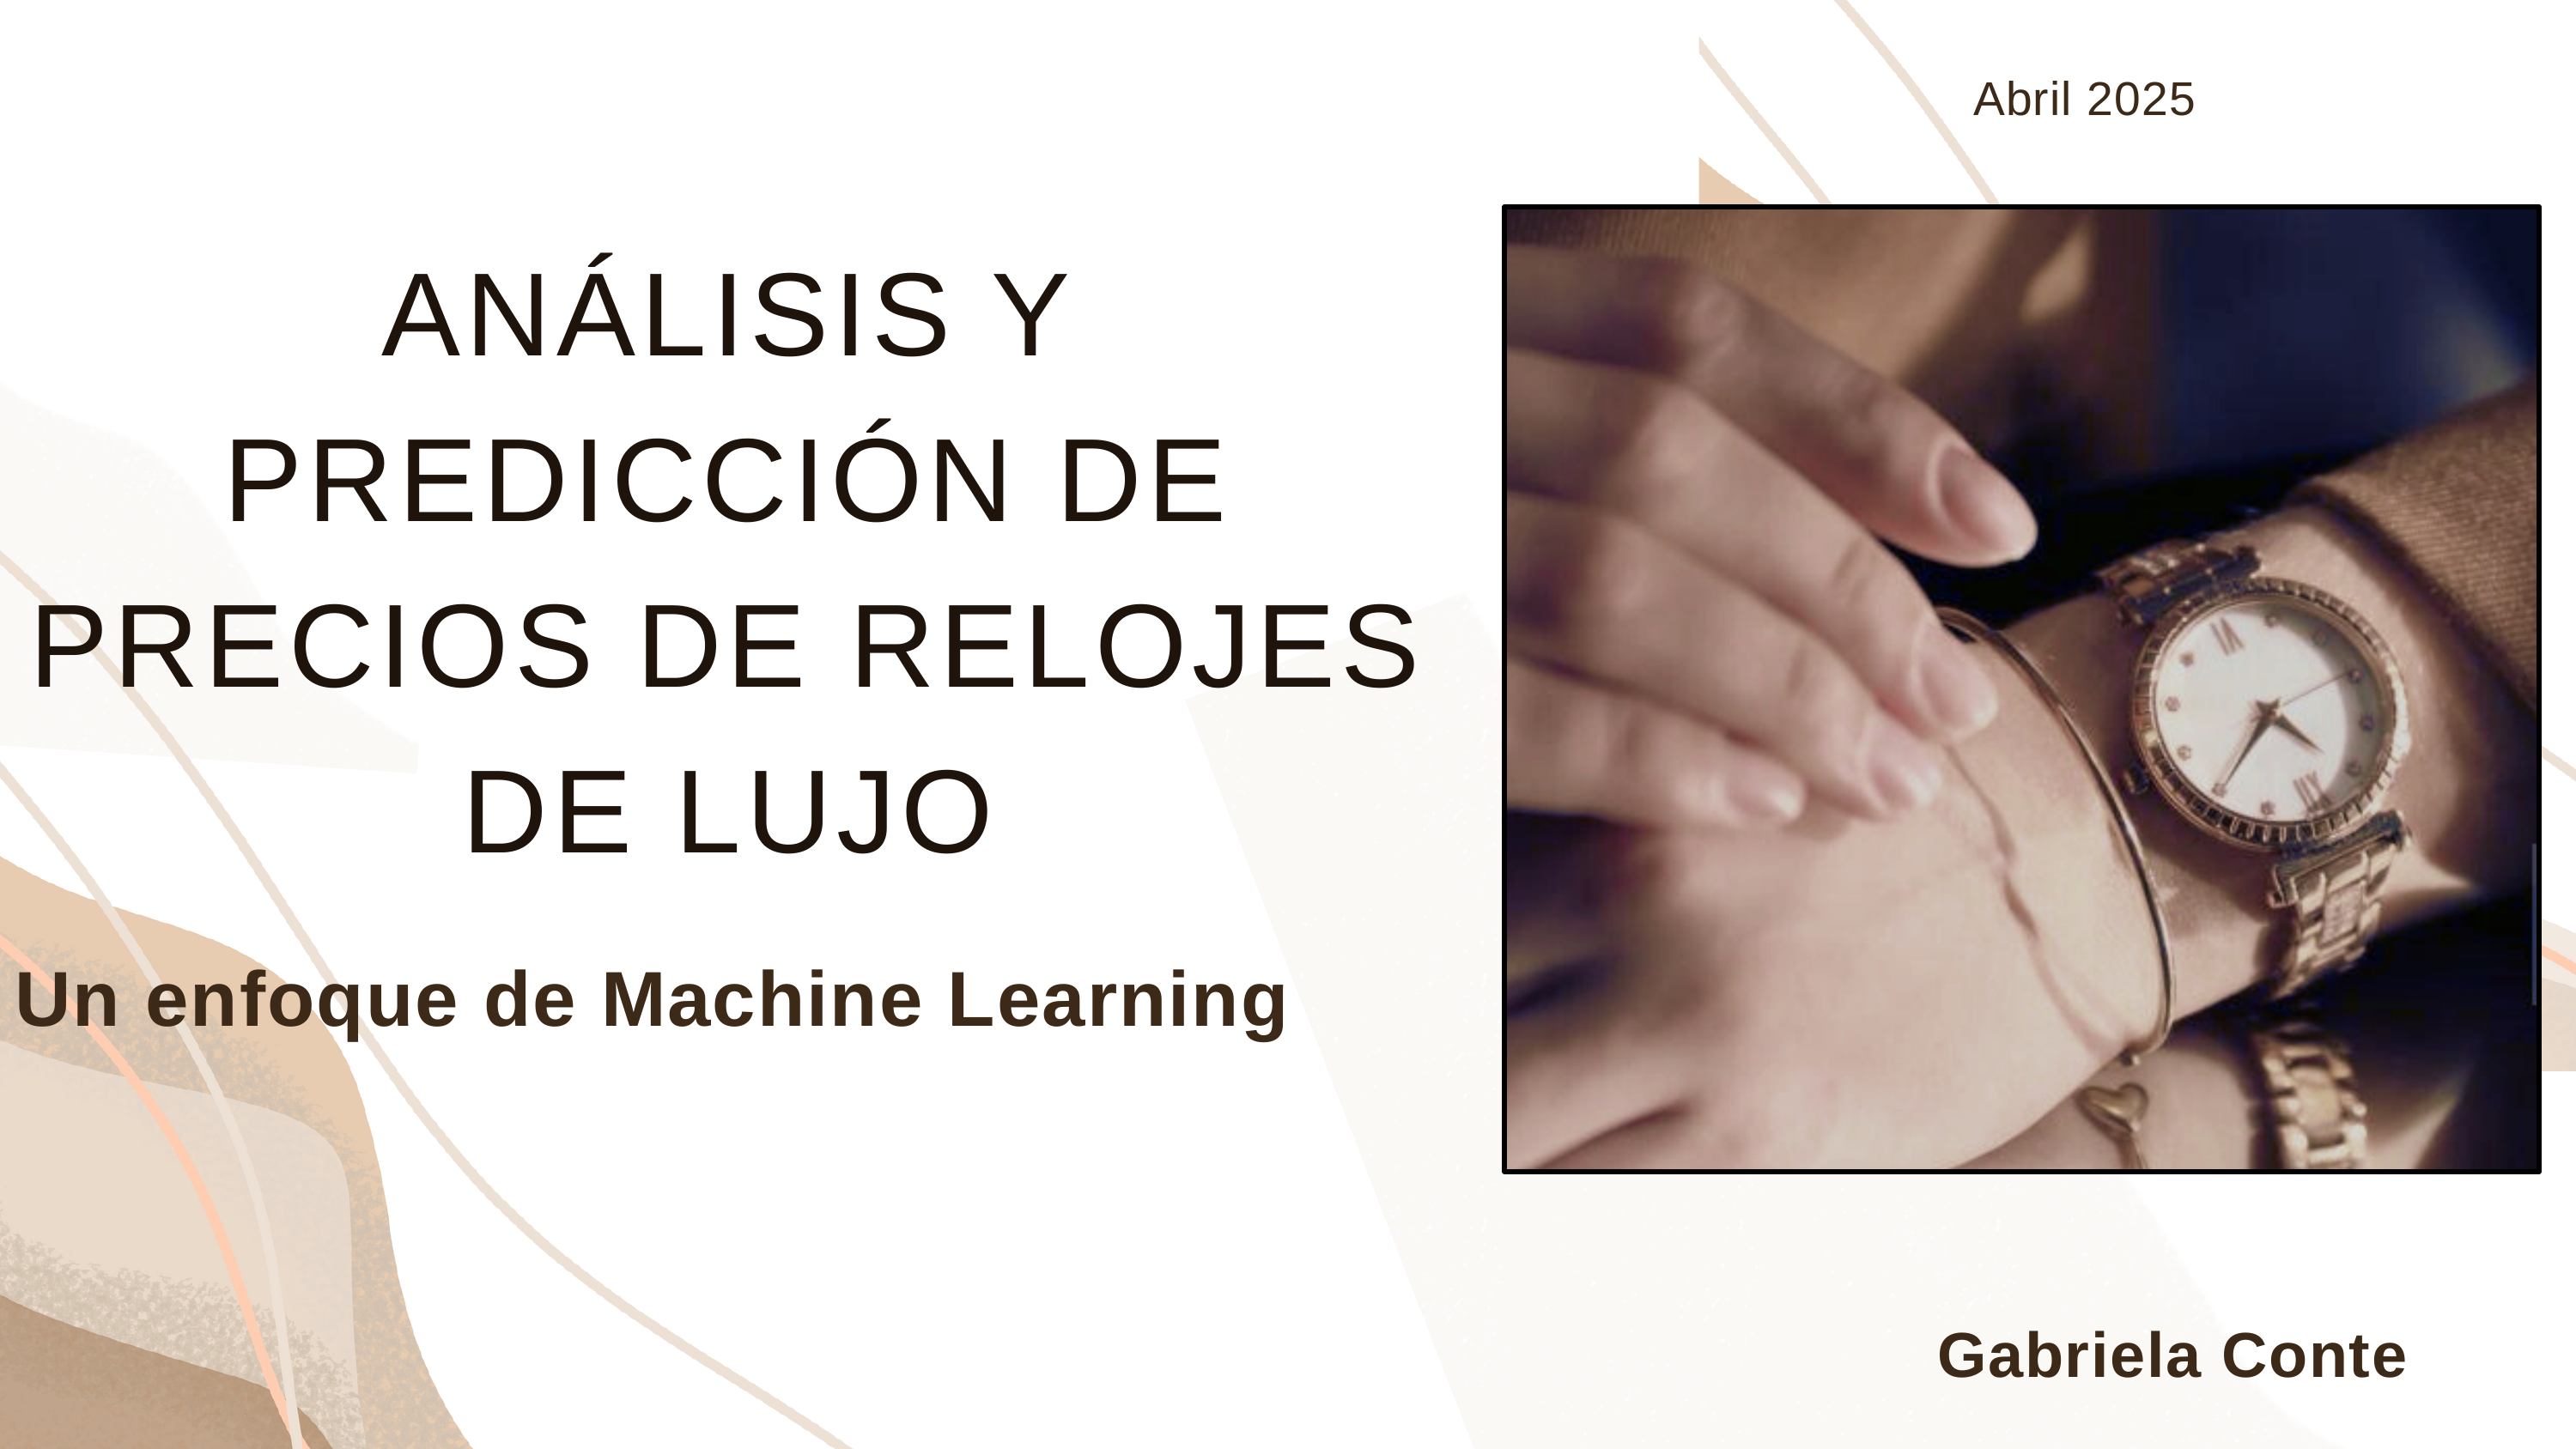

Abril 2025

ANÁLISIS Y PREDICCIÓN DE PRECIOS DE RELOJES DE LUJO

Un enfoque de Machine Learning

Gabriela Conte